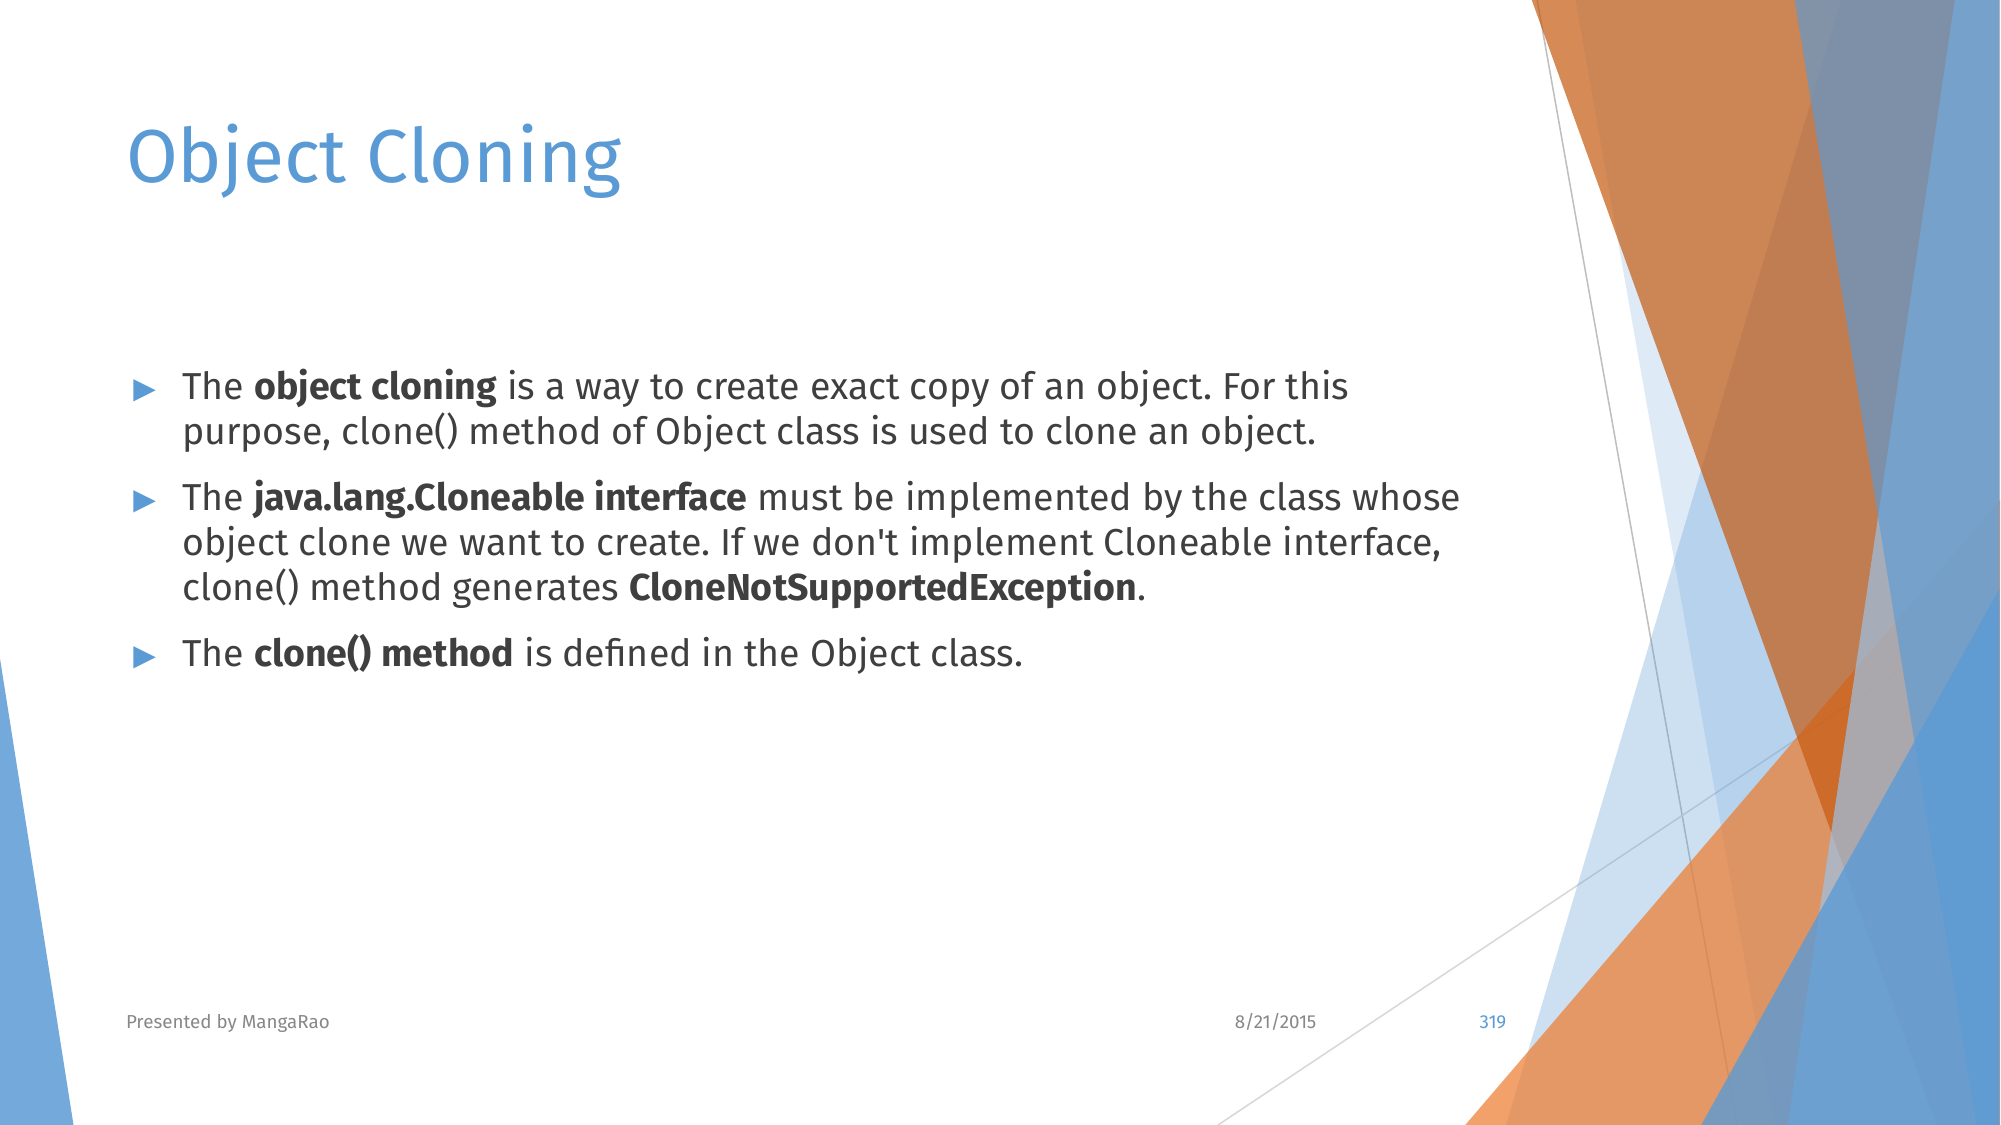

# Object Cloning
The object cloning is a way to create exact copy of an object. For this purpose, clone() method of Object class is used to clone an object.
The java.lang.Cloneable interface must be implemented by the class whose object clone we want to create. If we don't implement Cloneable interface, clone() method generates CloneNotSupportedException.
The clone() method is defined in the Object class.

Presented by MangaRao
8/21/2015
319